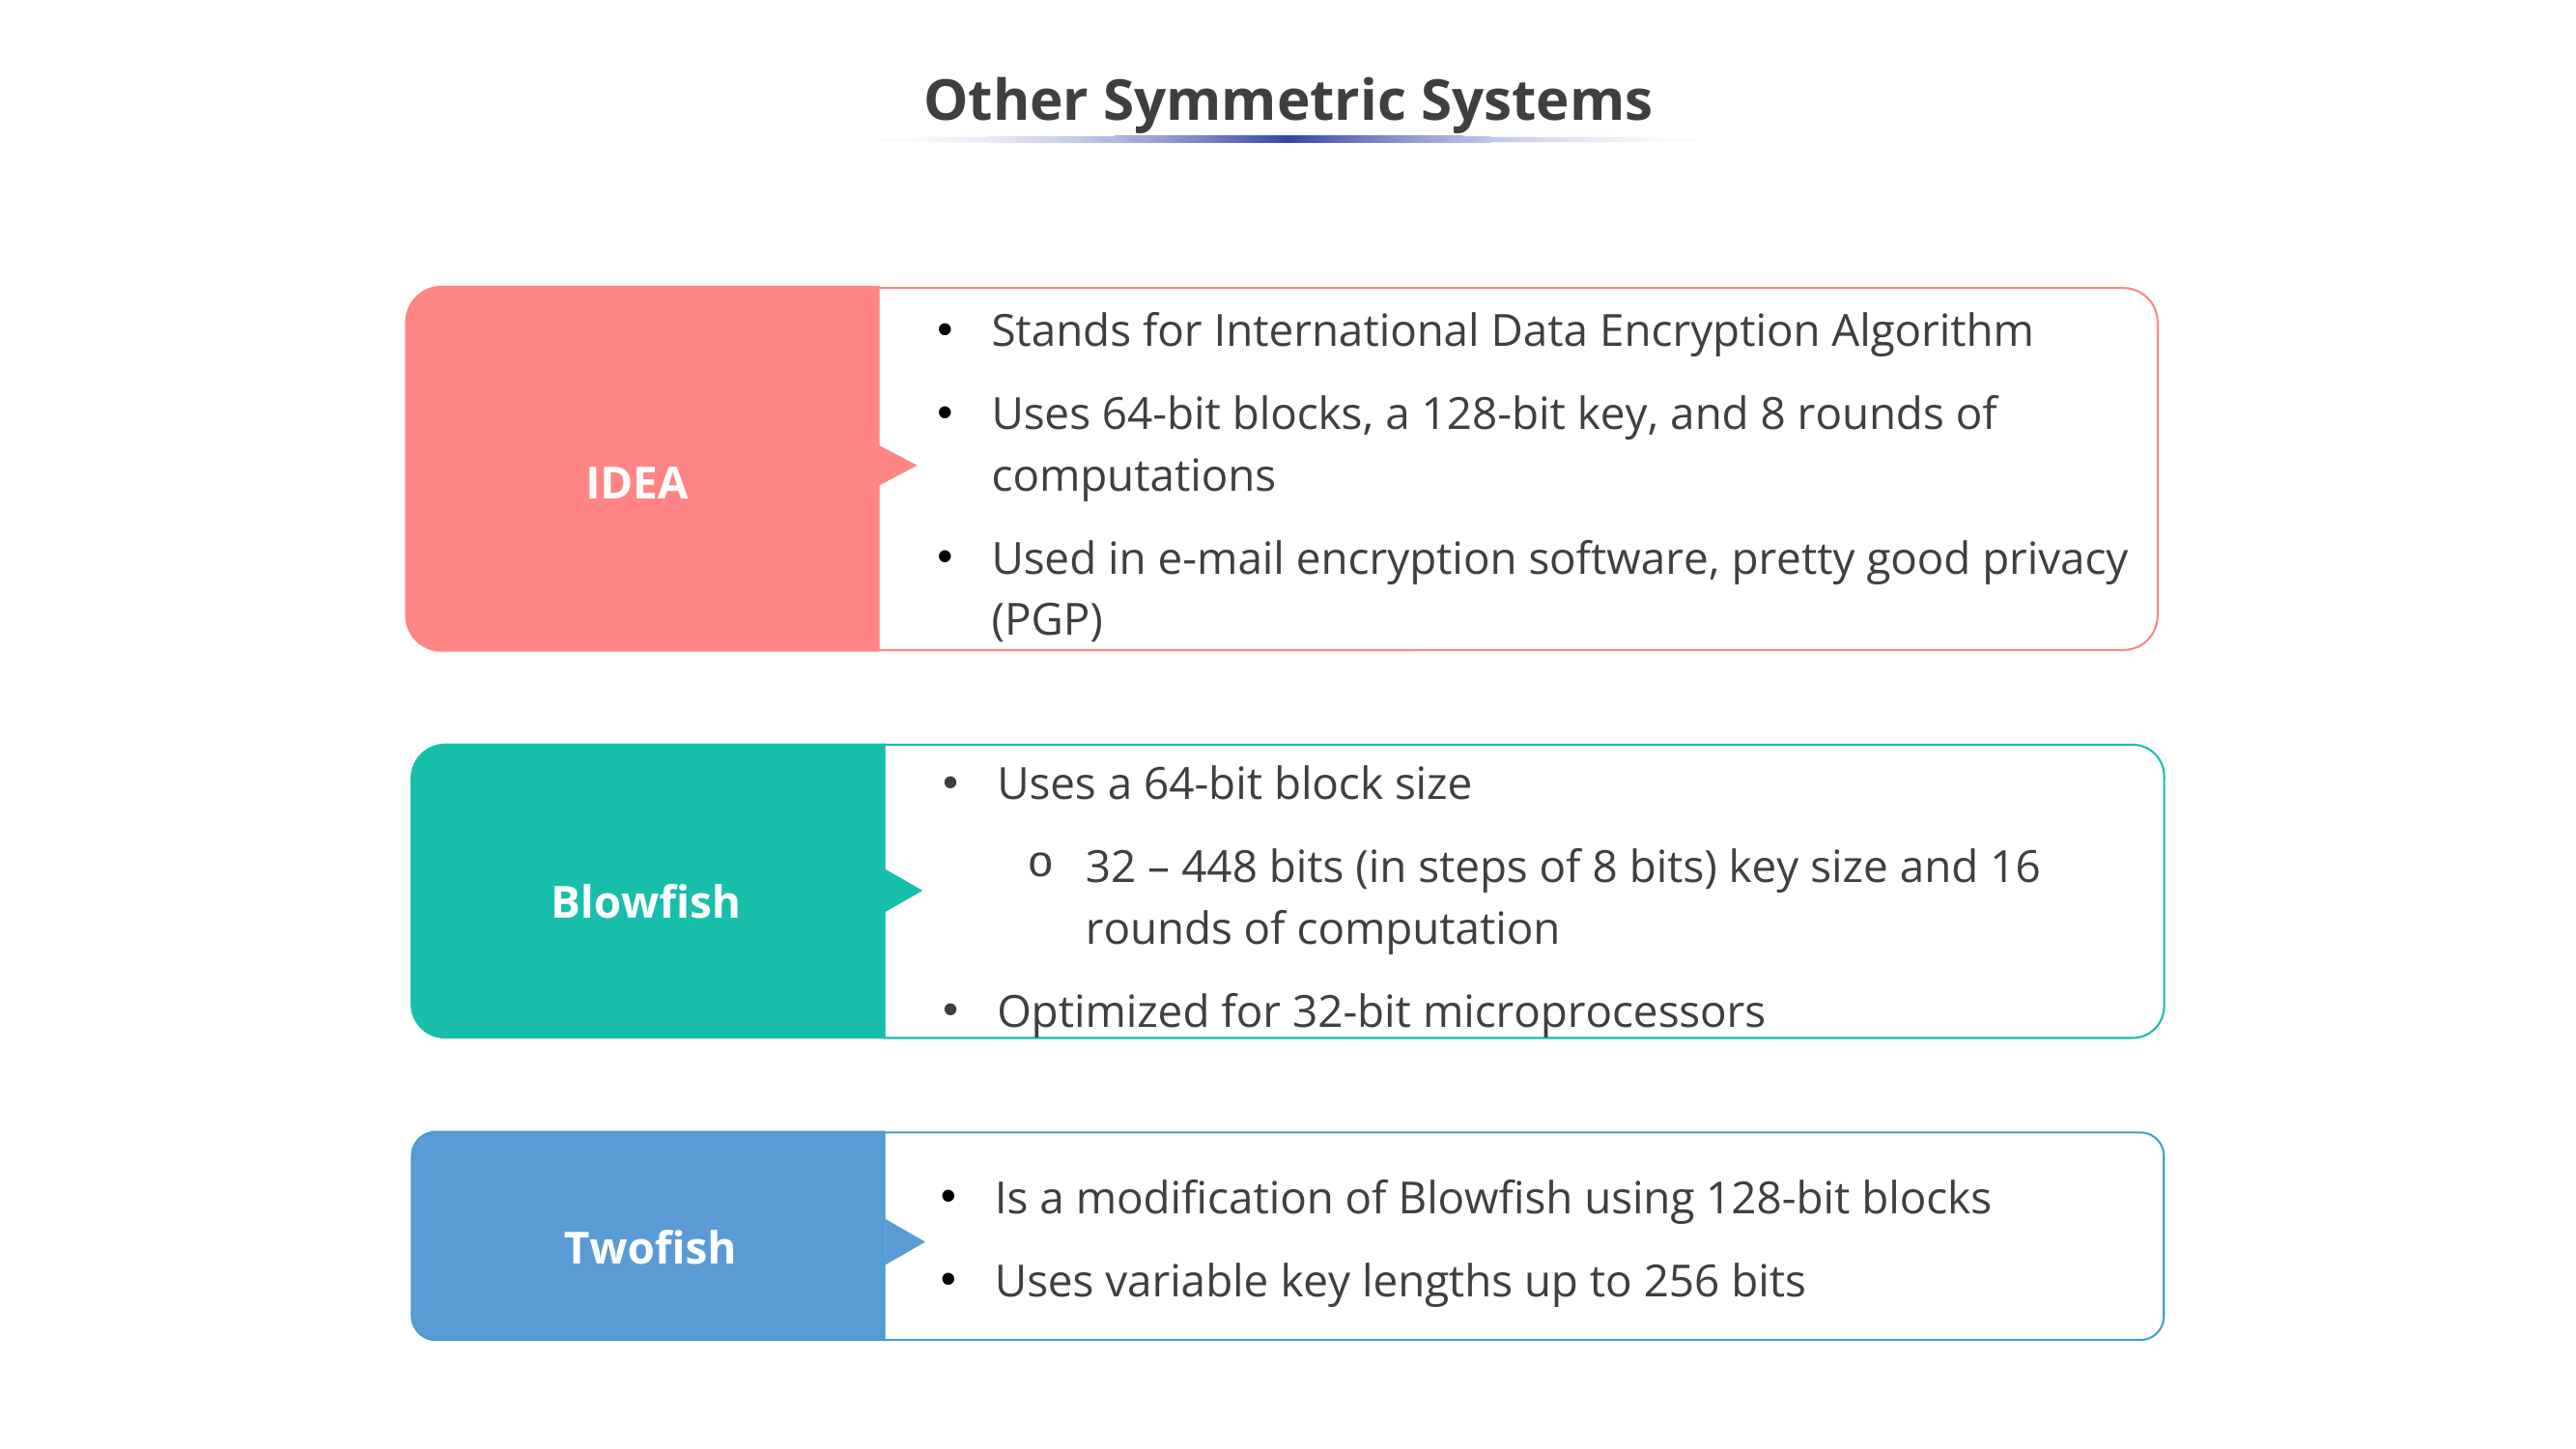

# Other Symmetric Systems

Stands for International Data Encryption Algorithm

Uses 64-bit blocks, a 128-bit key, and 8 rounds of computations

Used in e-mail encryption software, pretty good privacy (PGP)
IDEA

Uses a 64-bit block size

32 – 448 bits (in steps of 8 bits) key size and 16 rounds of computation

Optimized for 32-bit microprocessors
Blowfish

Is a modification of Blowfish using 128-bit blocks

Uses variable key lengths up to 256 bits
Twofish